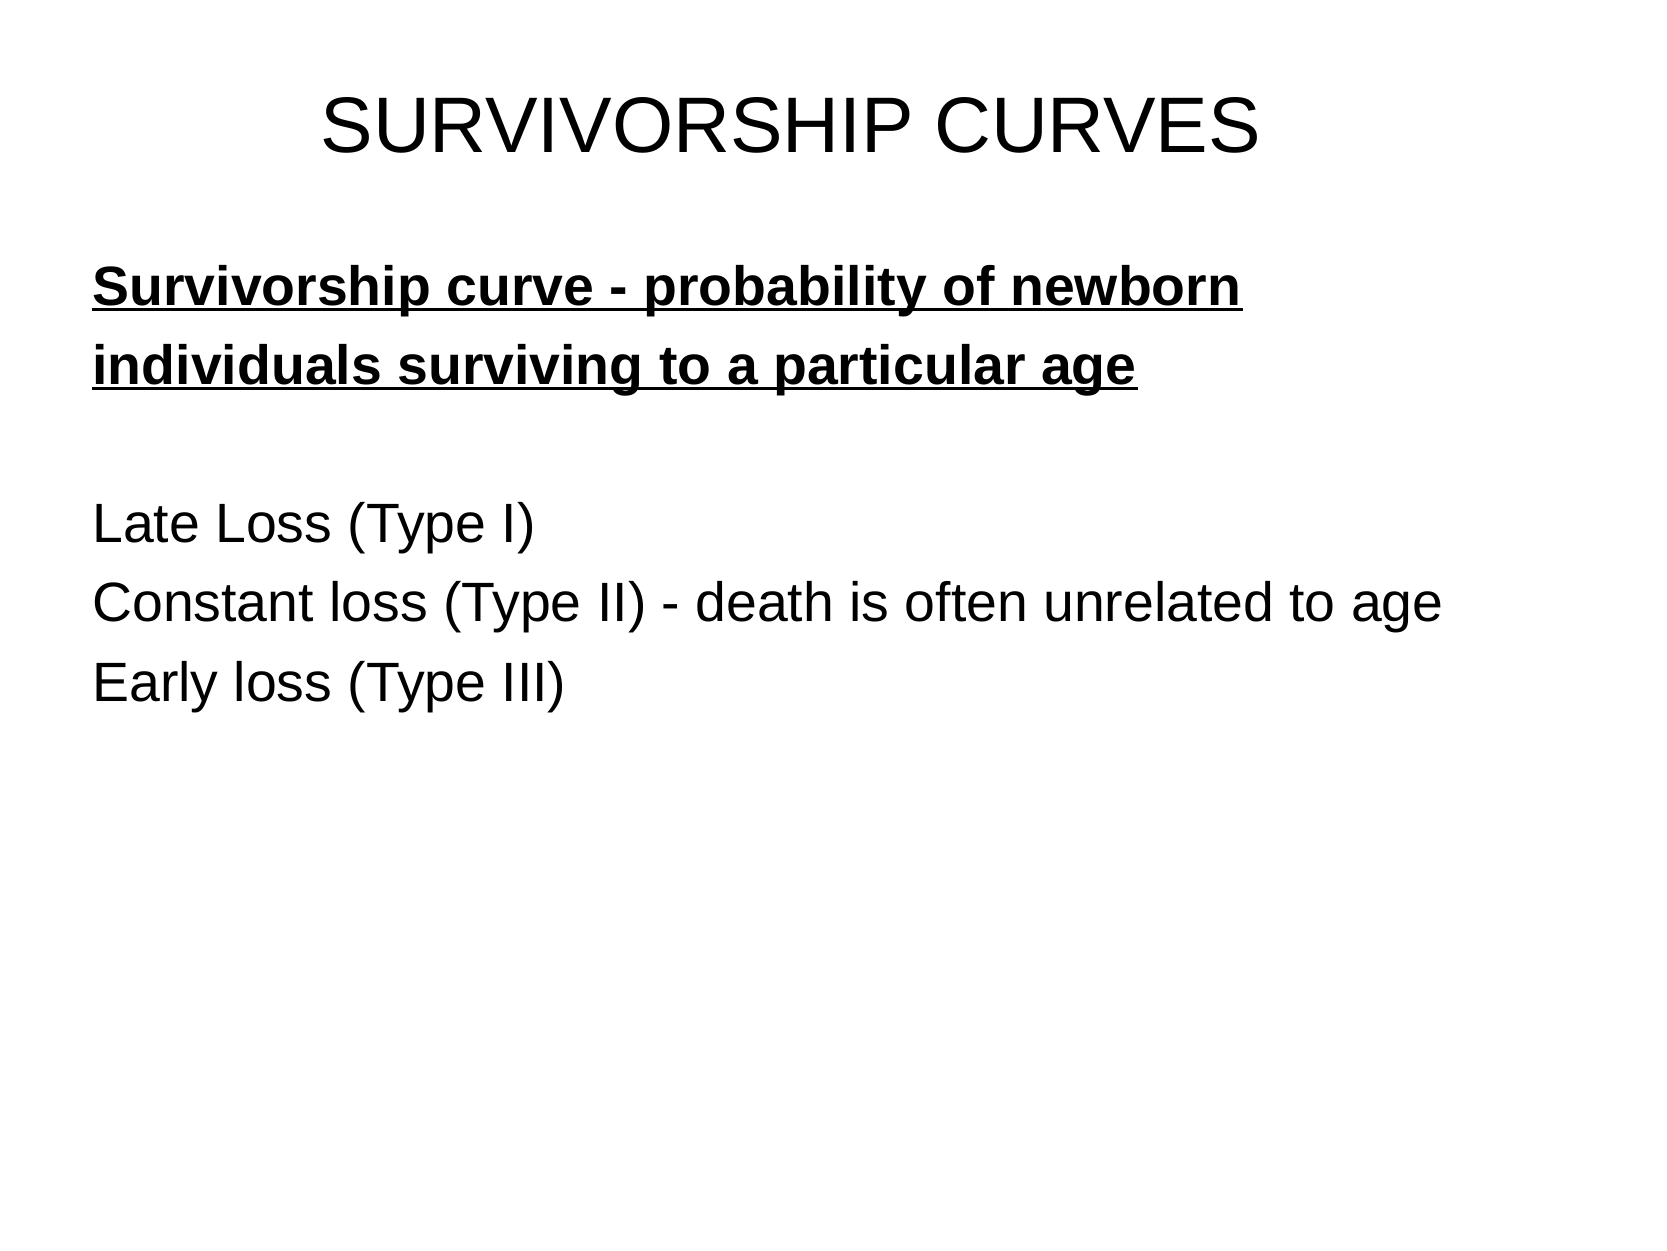

SURVIVORSHIP CURVES
Survivorship curve - probability of newborn individuals surviving to a particular age

Late Loss (Type I)
Constant loss (Type II) - death is often unrelated to age
Early loss (Type III)